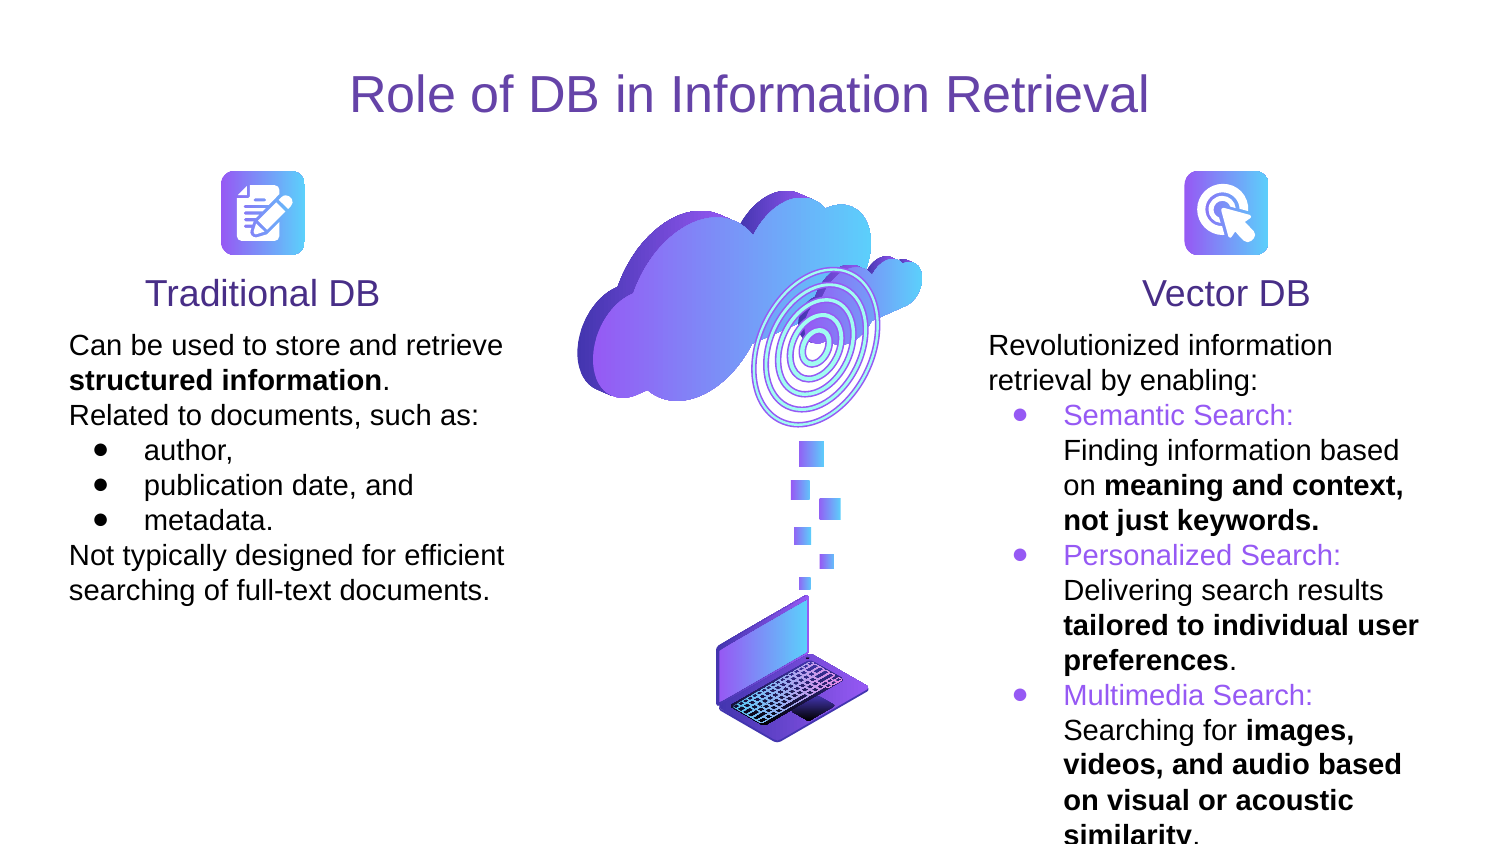

# Role of DB in Information Retrieval

Traditional DB
Can be used to store and retrieve structured information.
Related to documents, such as:
author,
publication date, and
metadata.
Not typically designed for efficient searching of full-text documents.

Vector DB
Revolutionized information retrieval by enabling:
Semantic Search:
Finding information based on meaning and context, not just keywords.
Personalized Search:
Delivering search results tailored to individual user preferences.
Multimedia Search:
Searching for images, videos, and audio based on visual or acoustic similarity.